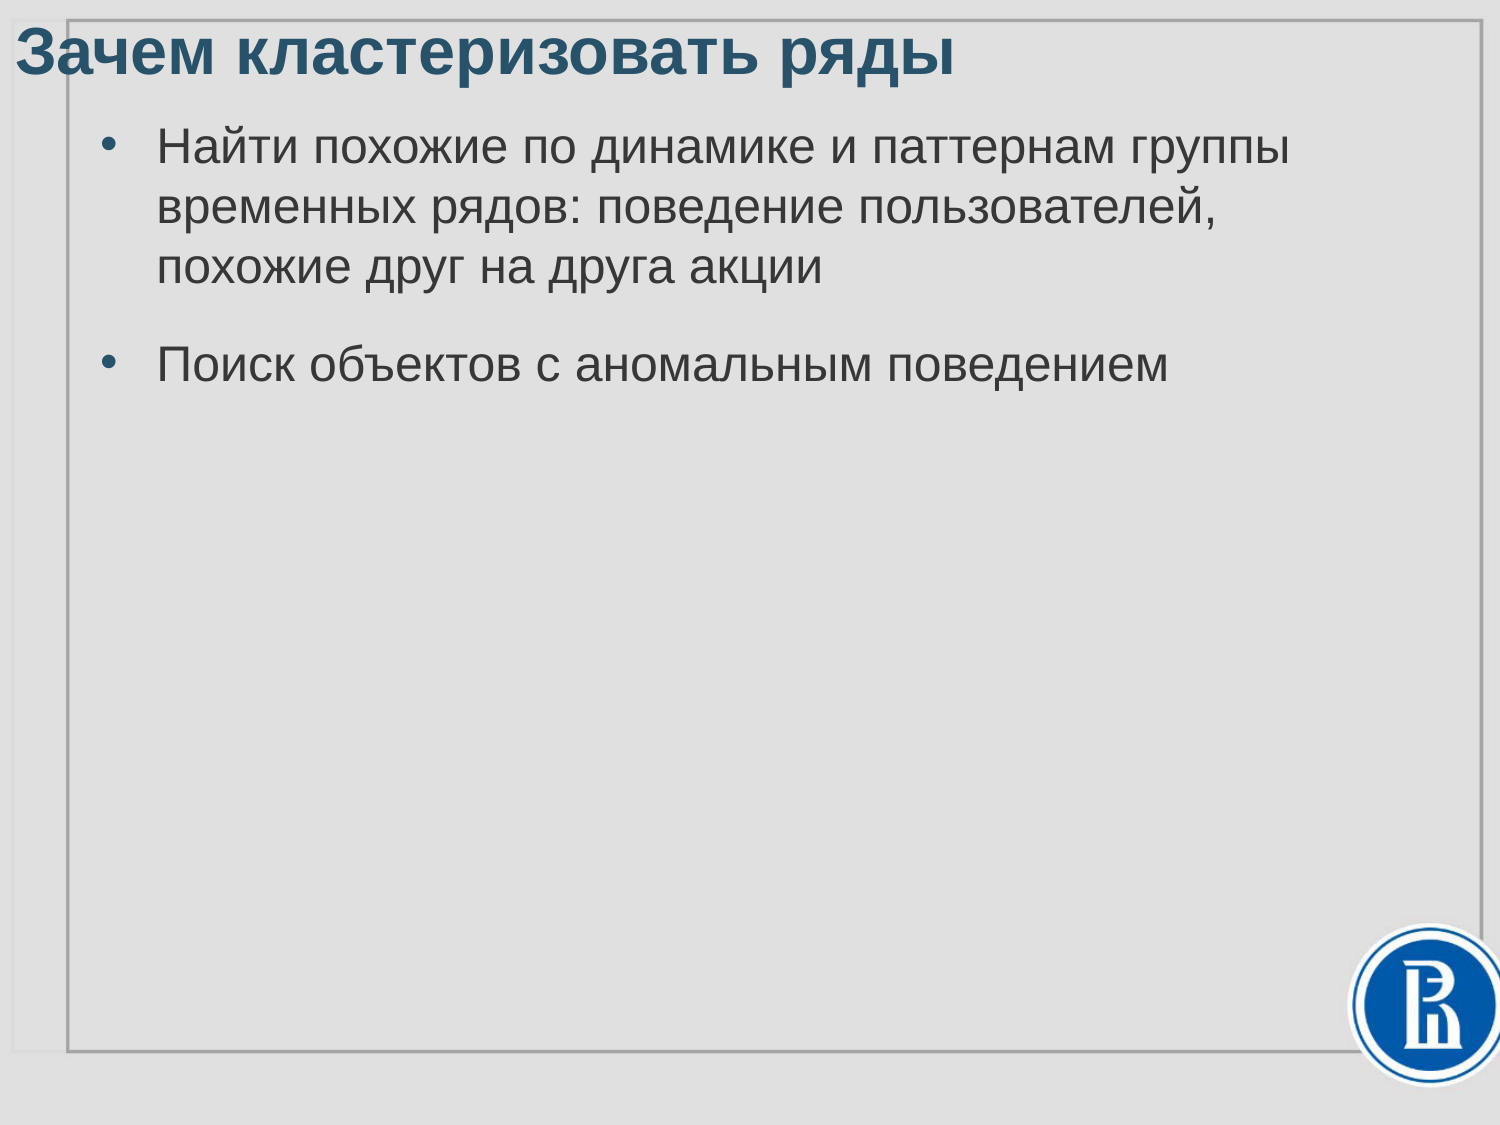

Зачем кластеризовать ряды
Найти похожие по динамике и паттернам группы временных рядов: поведение пользователей, похожие друг на друга акции
Поиск объектов с аномальным поведением